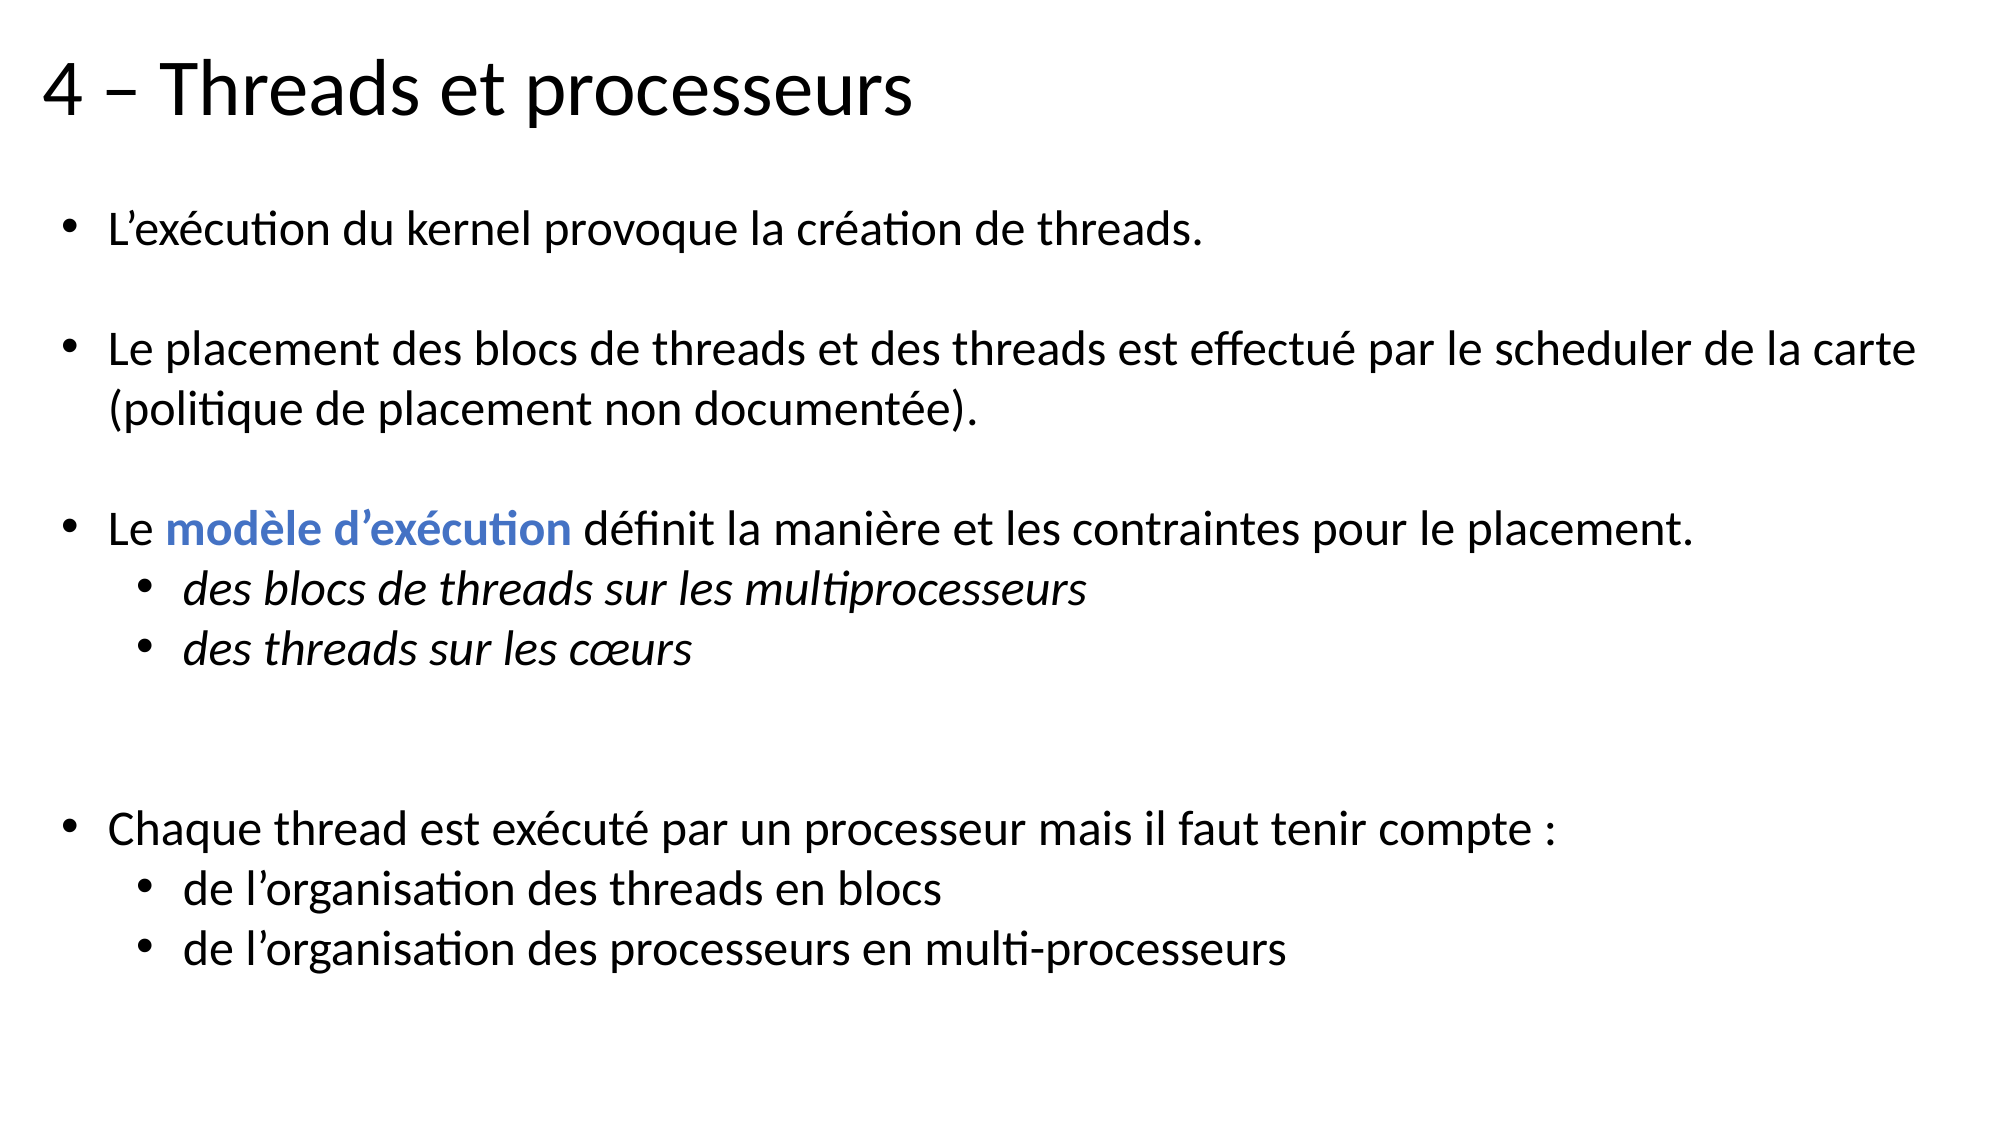

# 4 – Threads et processeurs
L’exécution du kernel provoque la création de threads.

Le placement des blocs de threads et des threads est effectué par le scheduler de la carte (politique de placement non documentée).

Le modèle d’exécution définit la manière et les contraintes pour le placement.
des blocs de threads sur les multiprocesseurs
des threads sur les cœurs

Chaque thread est exécuté par un processeur mais il faut tenir compte :
de l’organisation des threads en blocs
de l’organisation des processeurs en multi-processeurs